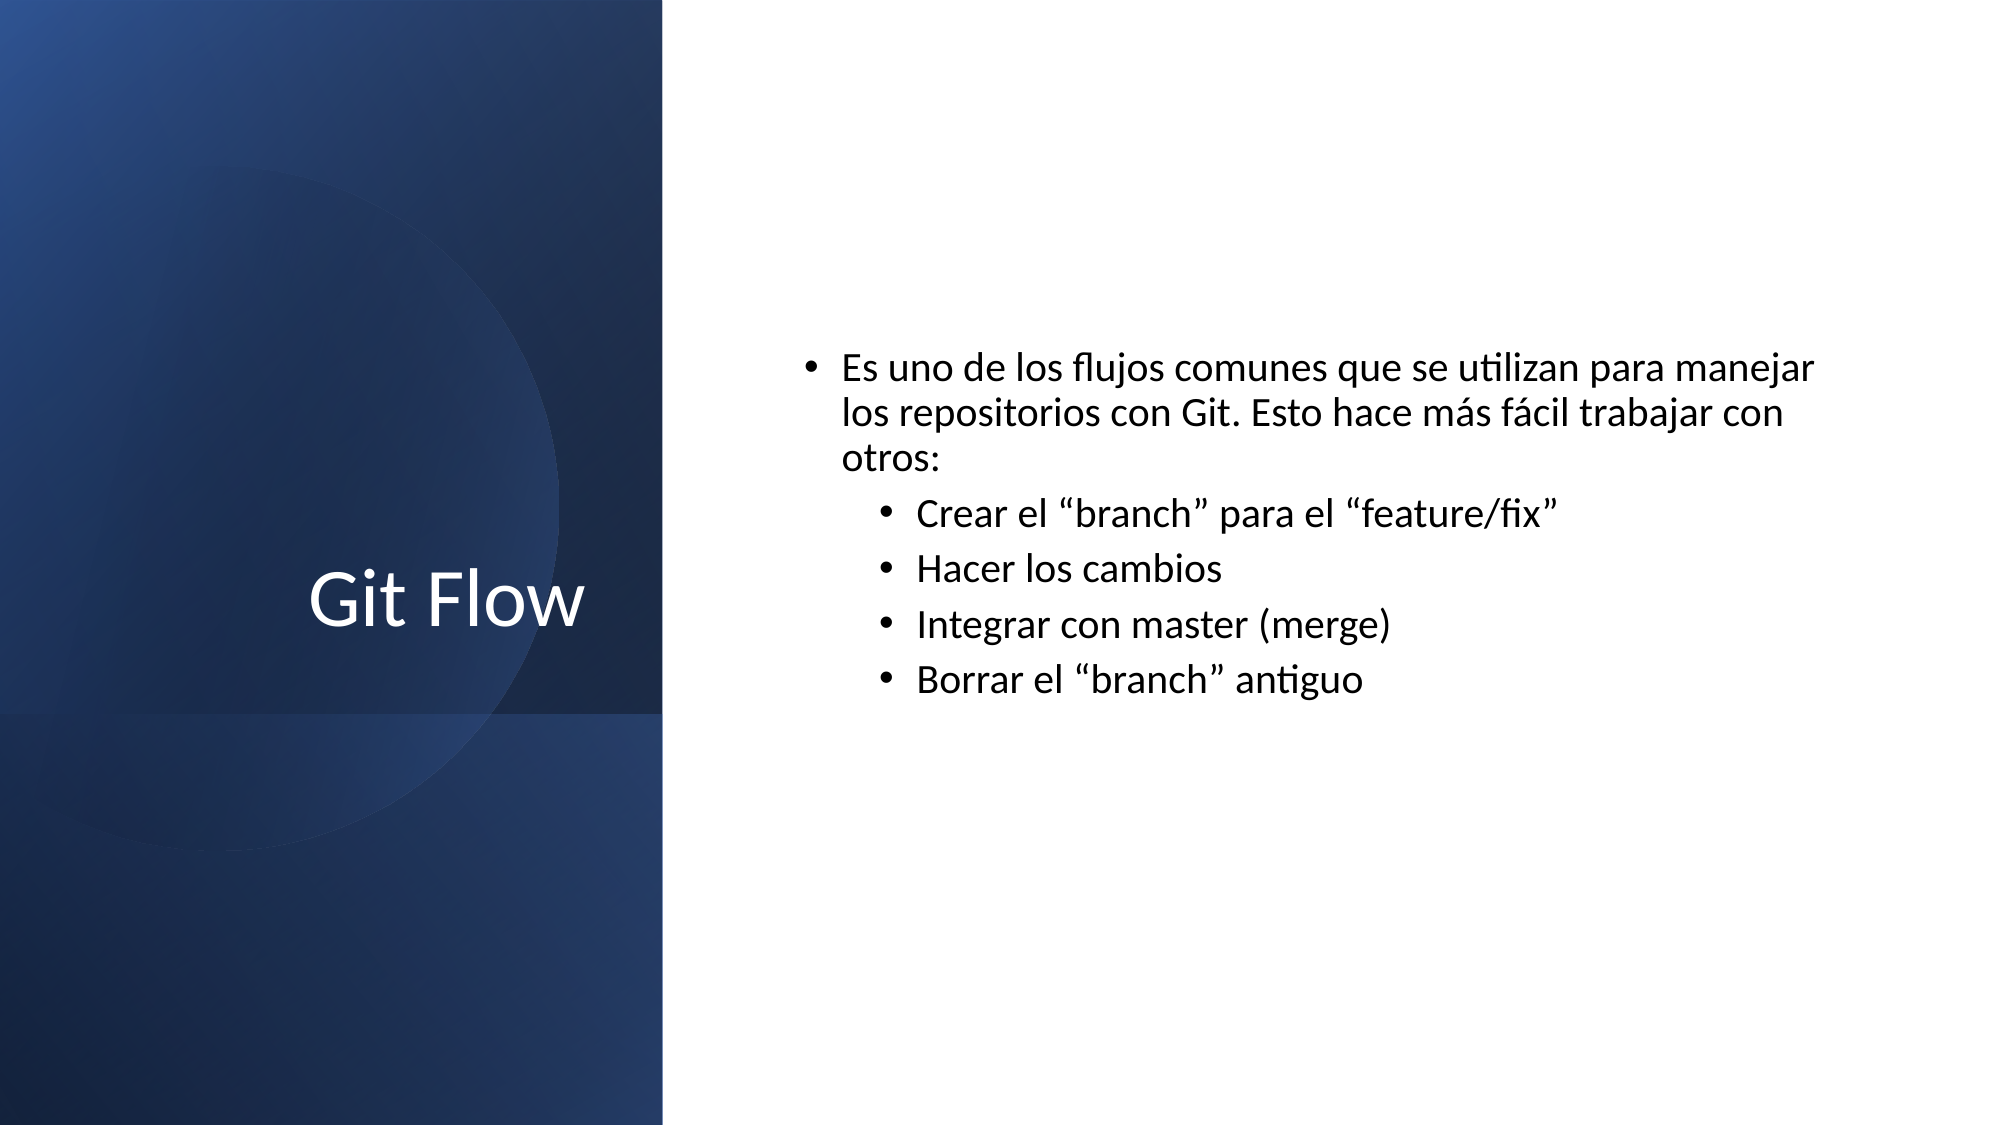

# Git Flow
Es uno de los flujos comunes que se utilizan para manejar los repositorios con Git. Esto hace más fácil trabajar con otros:
Crear el “branch” para el “feature/fix”
Hacer los cambios
Integrar con master (merge)
Borrar el “branch” antiguo